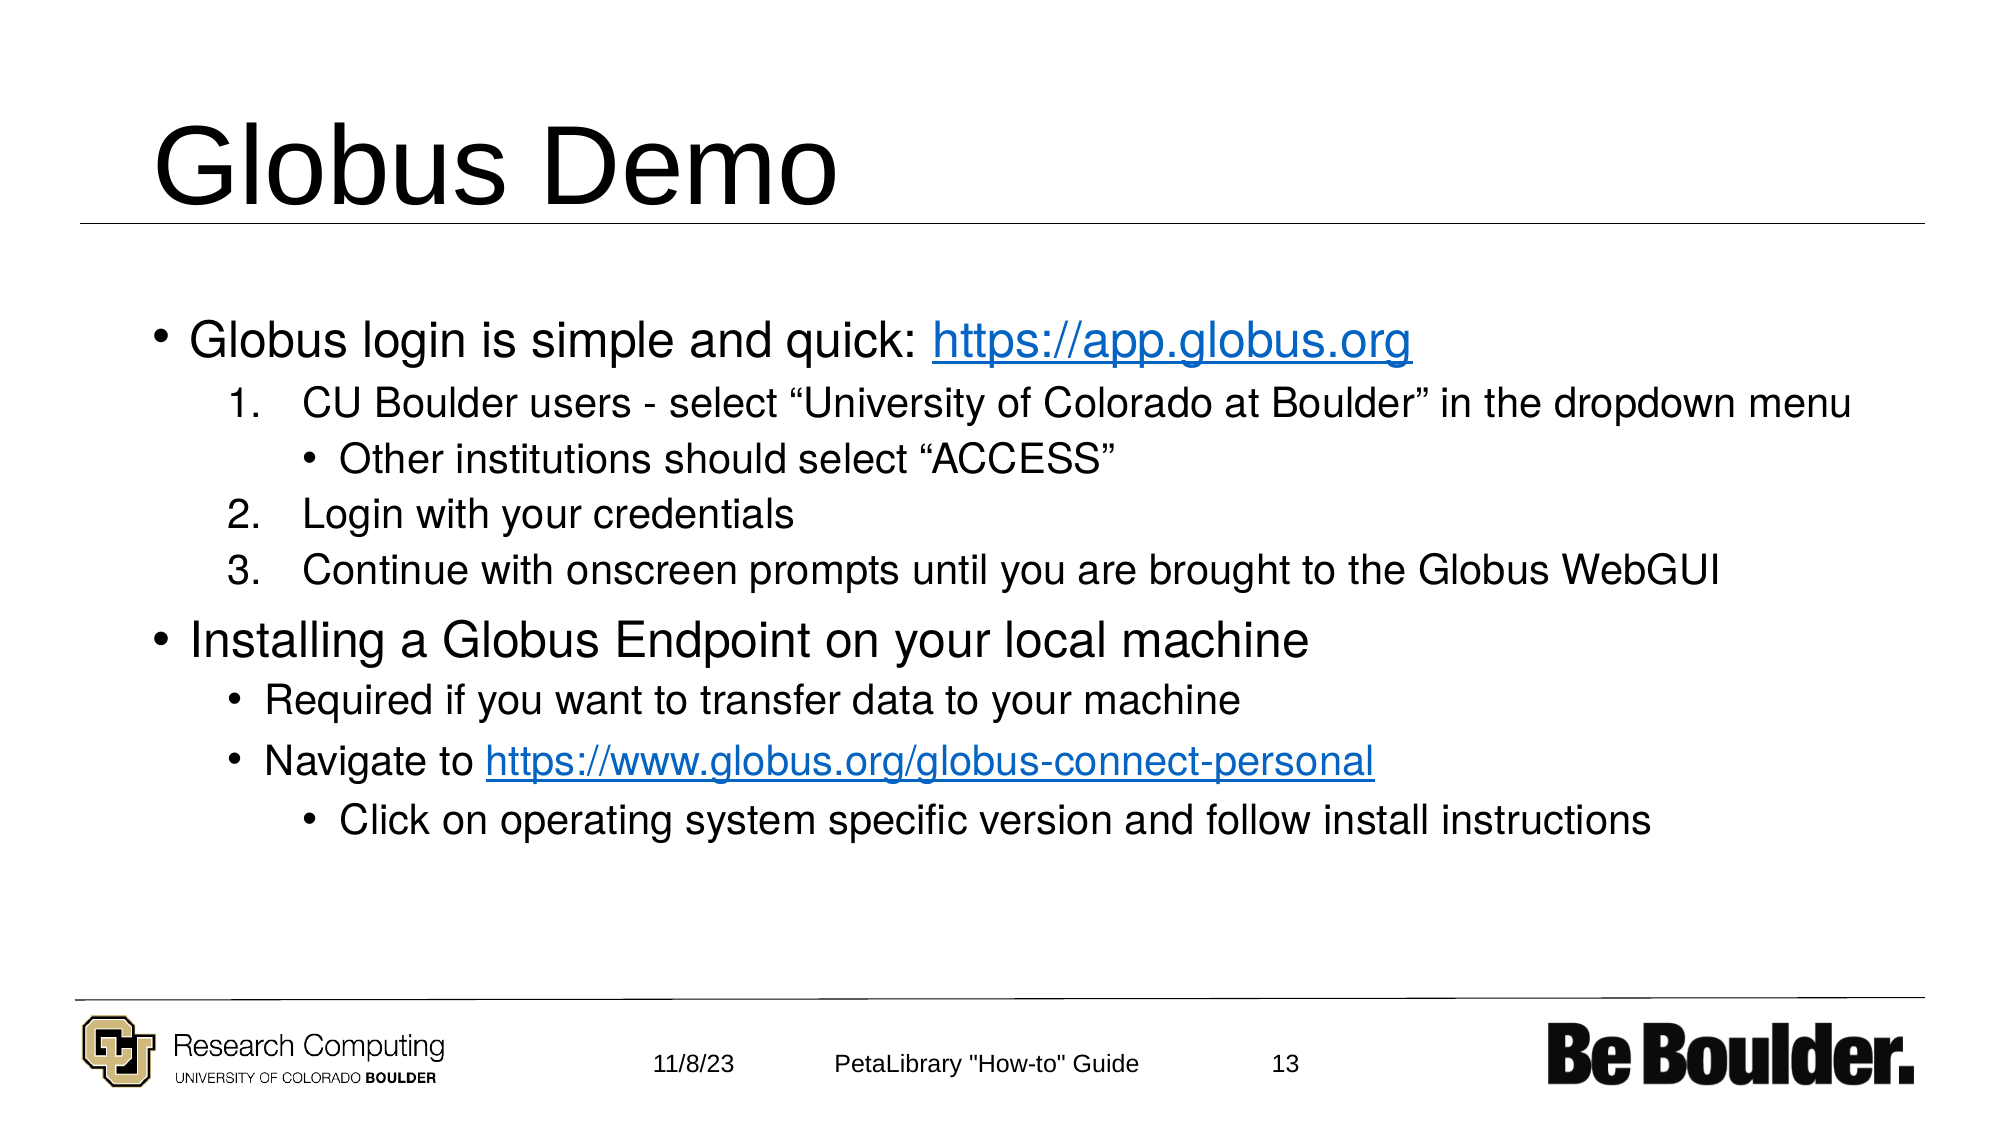

# Globus Demo
Globus login is simple and quick: https://app.globus.org
CU Boulder users - select “University of Colorado at Boulder” in the dropdown menu
Other institutions should select “ACCESS”
Login with your credentials
Continue with onscreen prompts until you are brought to the Globus WebGUI
Installing a Globus Endpoint on your local machine
Required if you want to transfer data to your machine
Navigate to https://www.globus.org/globus-connect-personal
Click on operating system specific version and follow install instructions
11/8/23
13
PetaLibrary "How-to" Guide